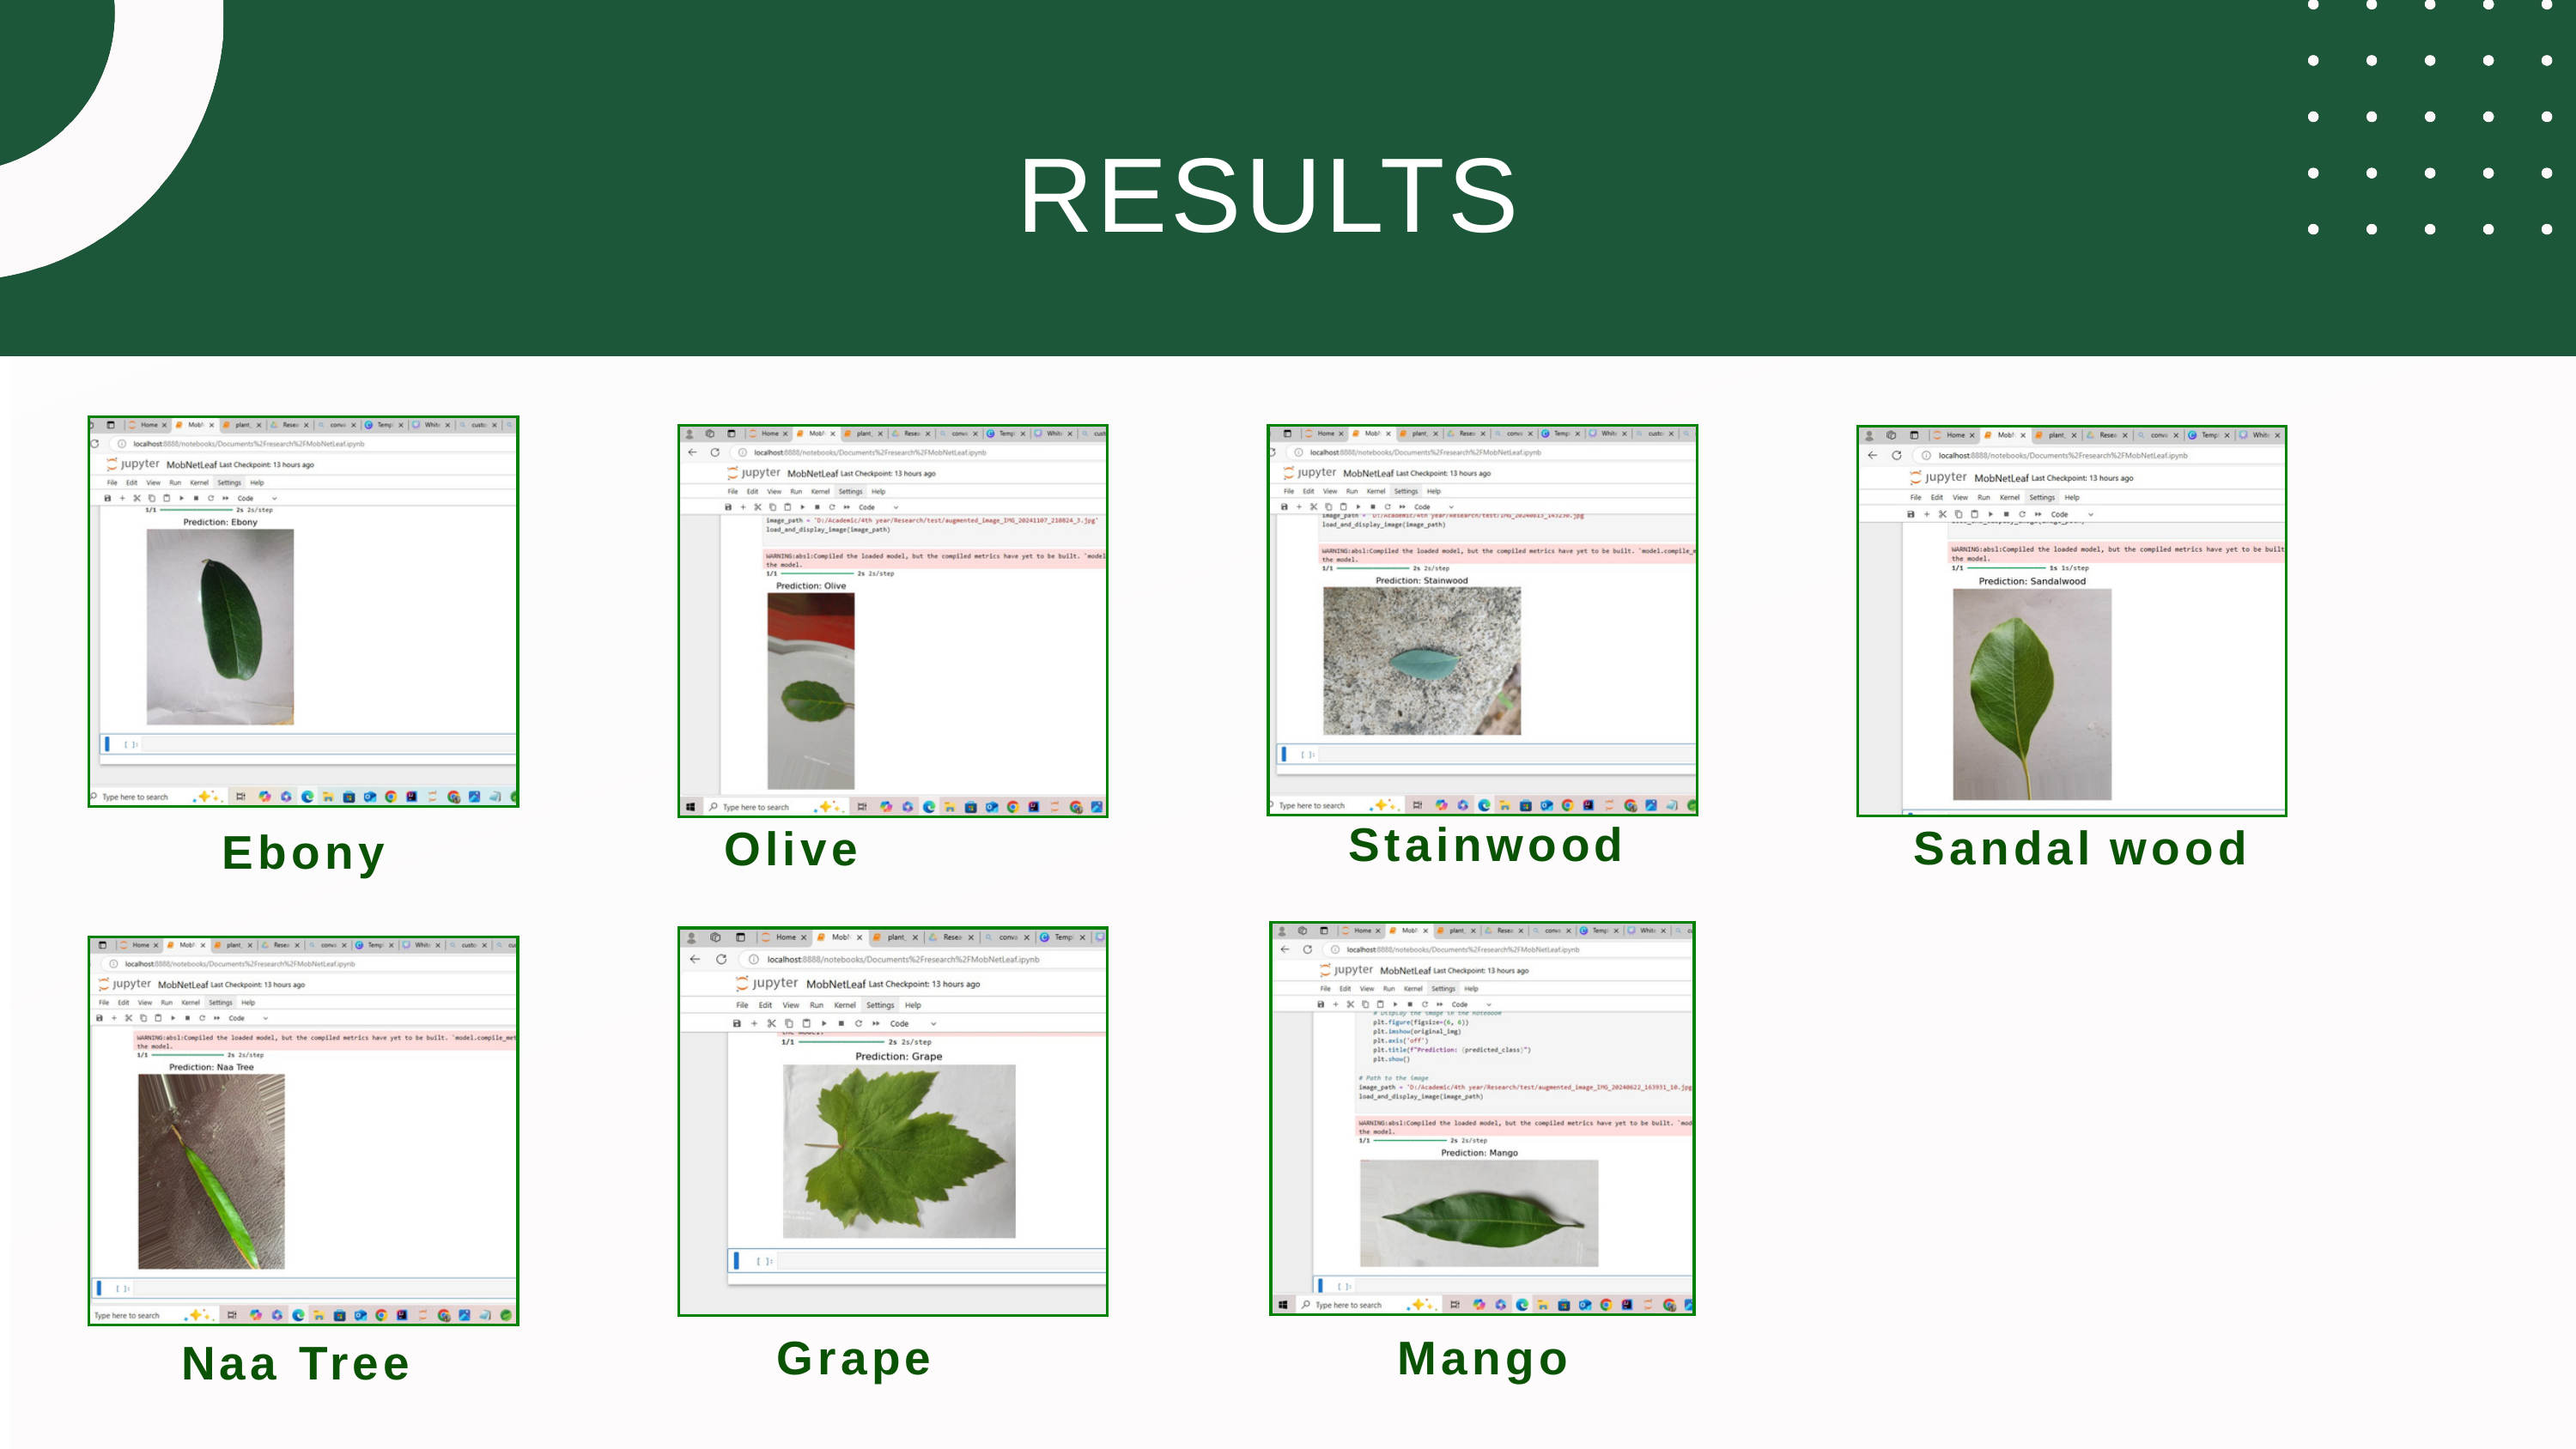

RESULTS

Stainwood
Sandal wood
Olive
Ebony

Mango
Grape
Naa Tree